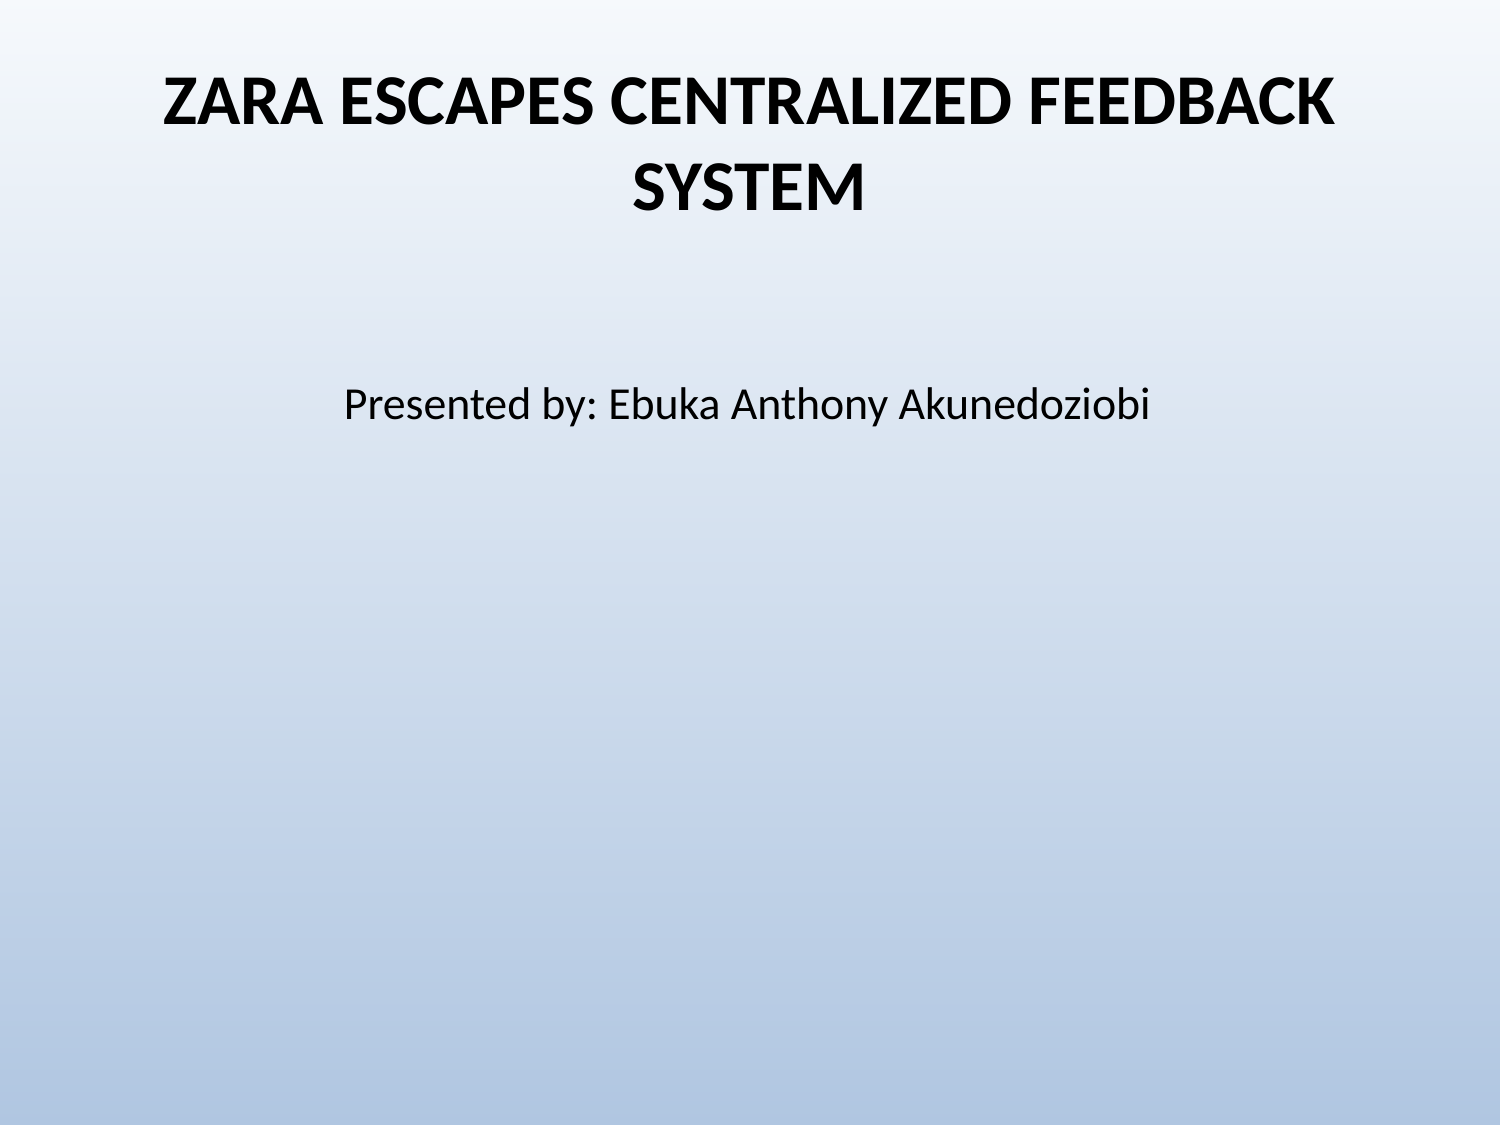

# ZARA ESCAPES CENTRALIZED FEEDBACK SYSTEM
Presented by: Ebuka Anthony Akunedoziobi